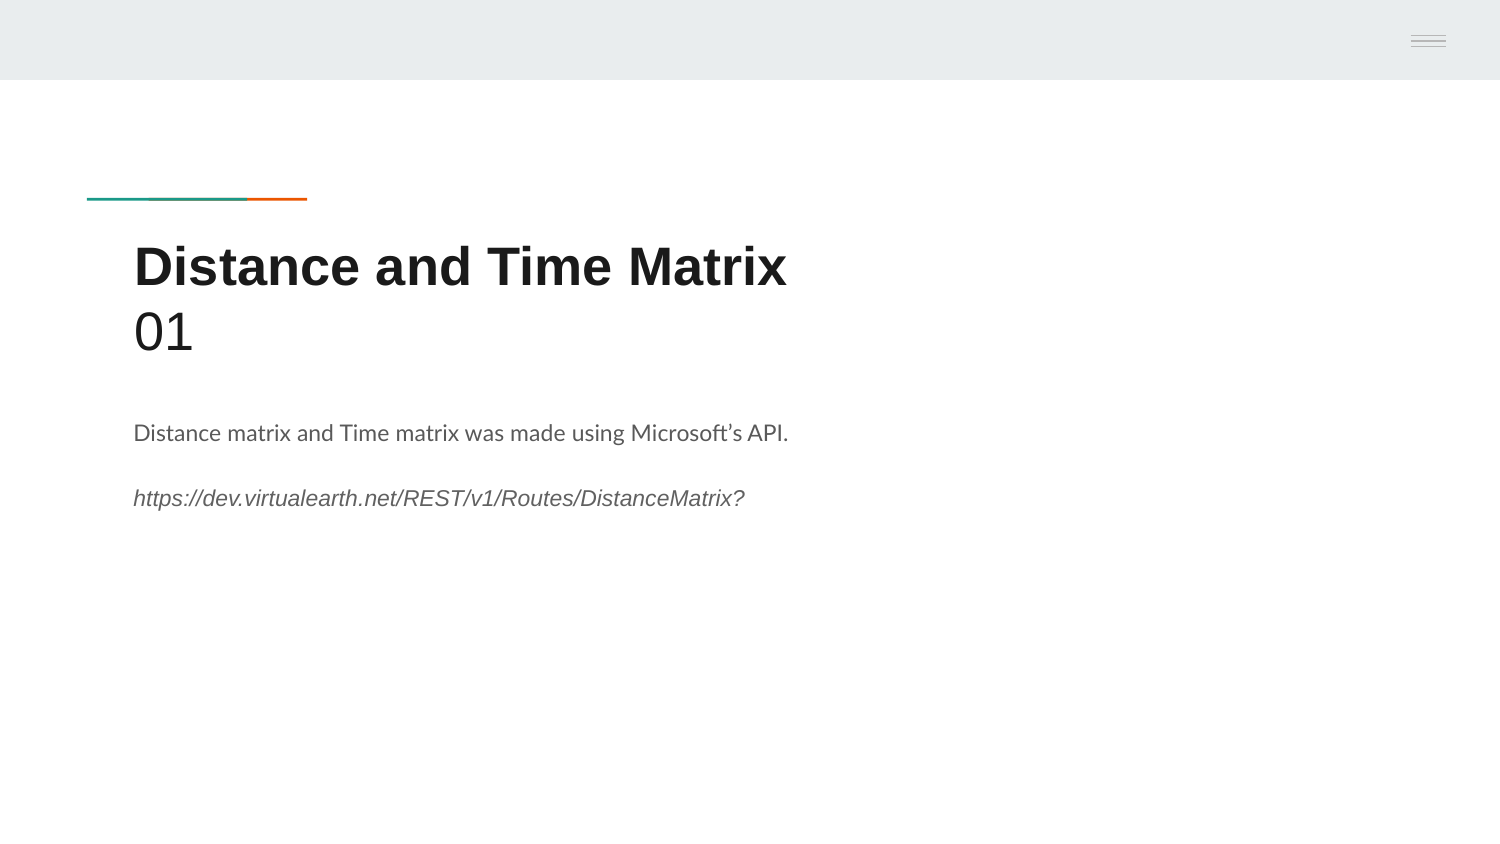

# Distance and Time Matrix
01
Distance matrix and Time matrix was made using Microsoft’s API.
https://dev.virtualearth.net/REST/v1/Routes/DistanceMatrix?